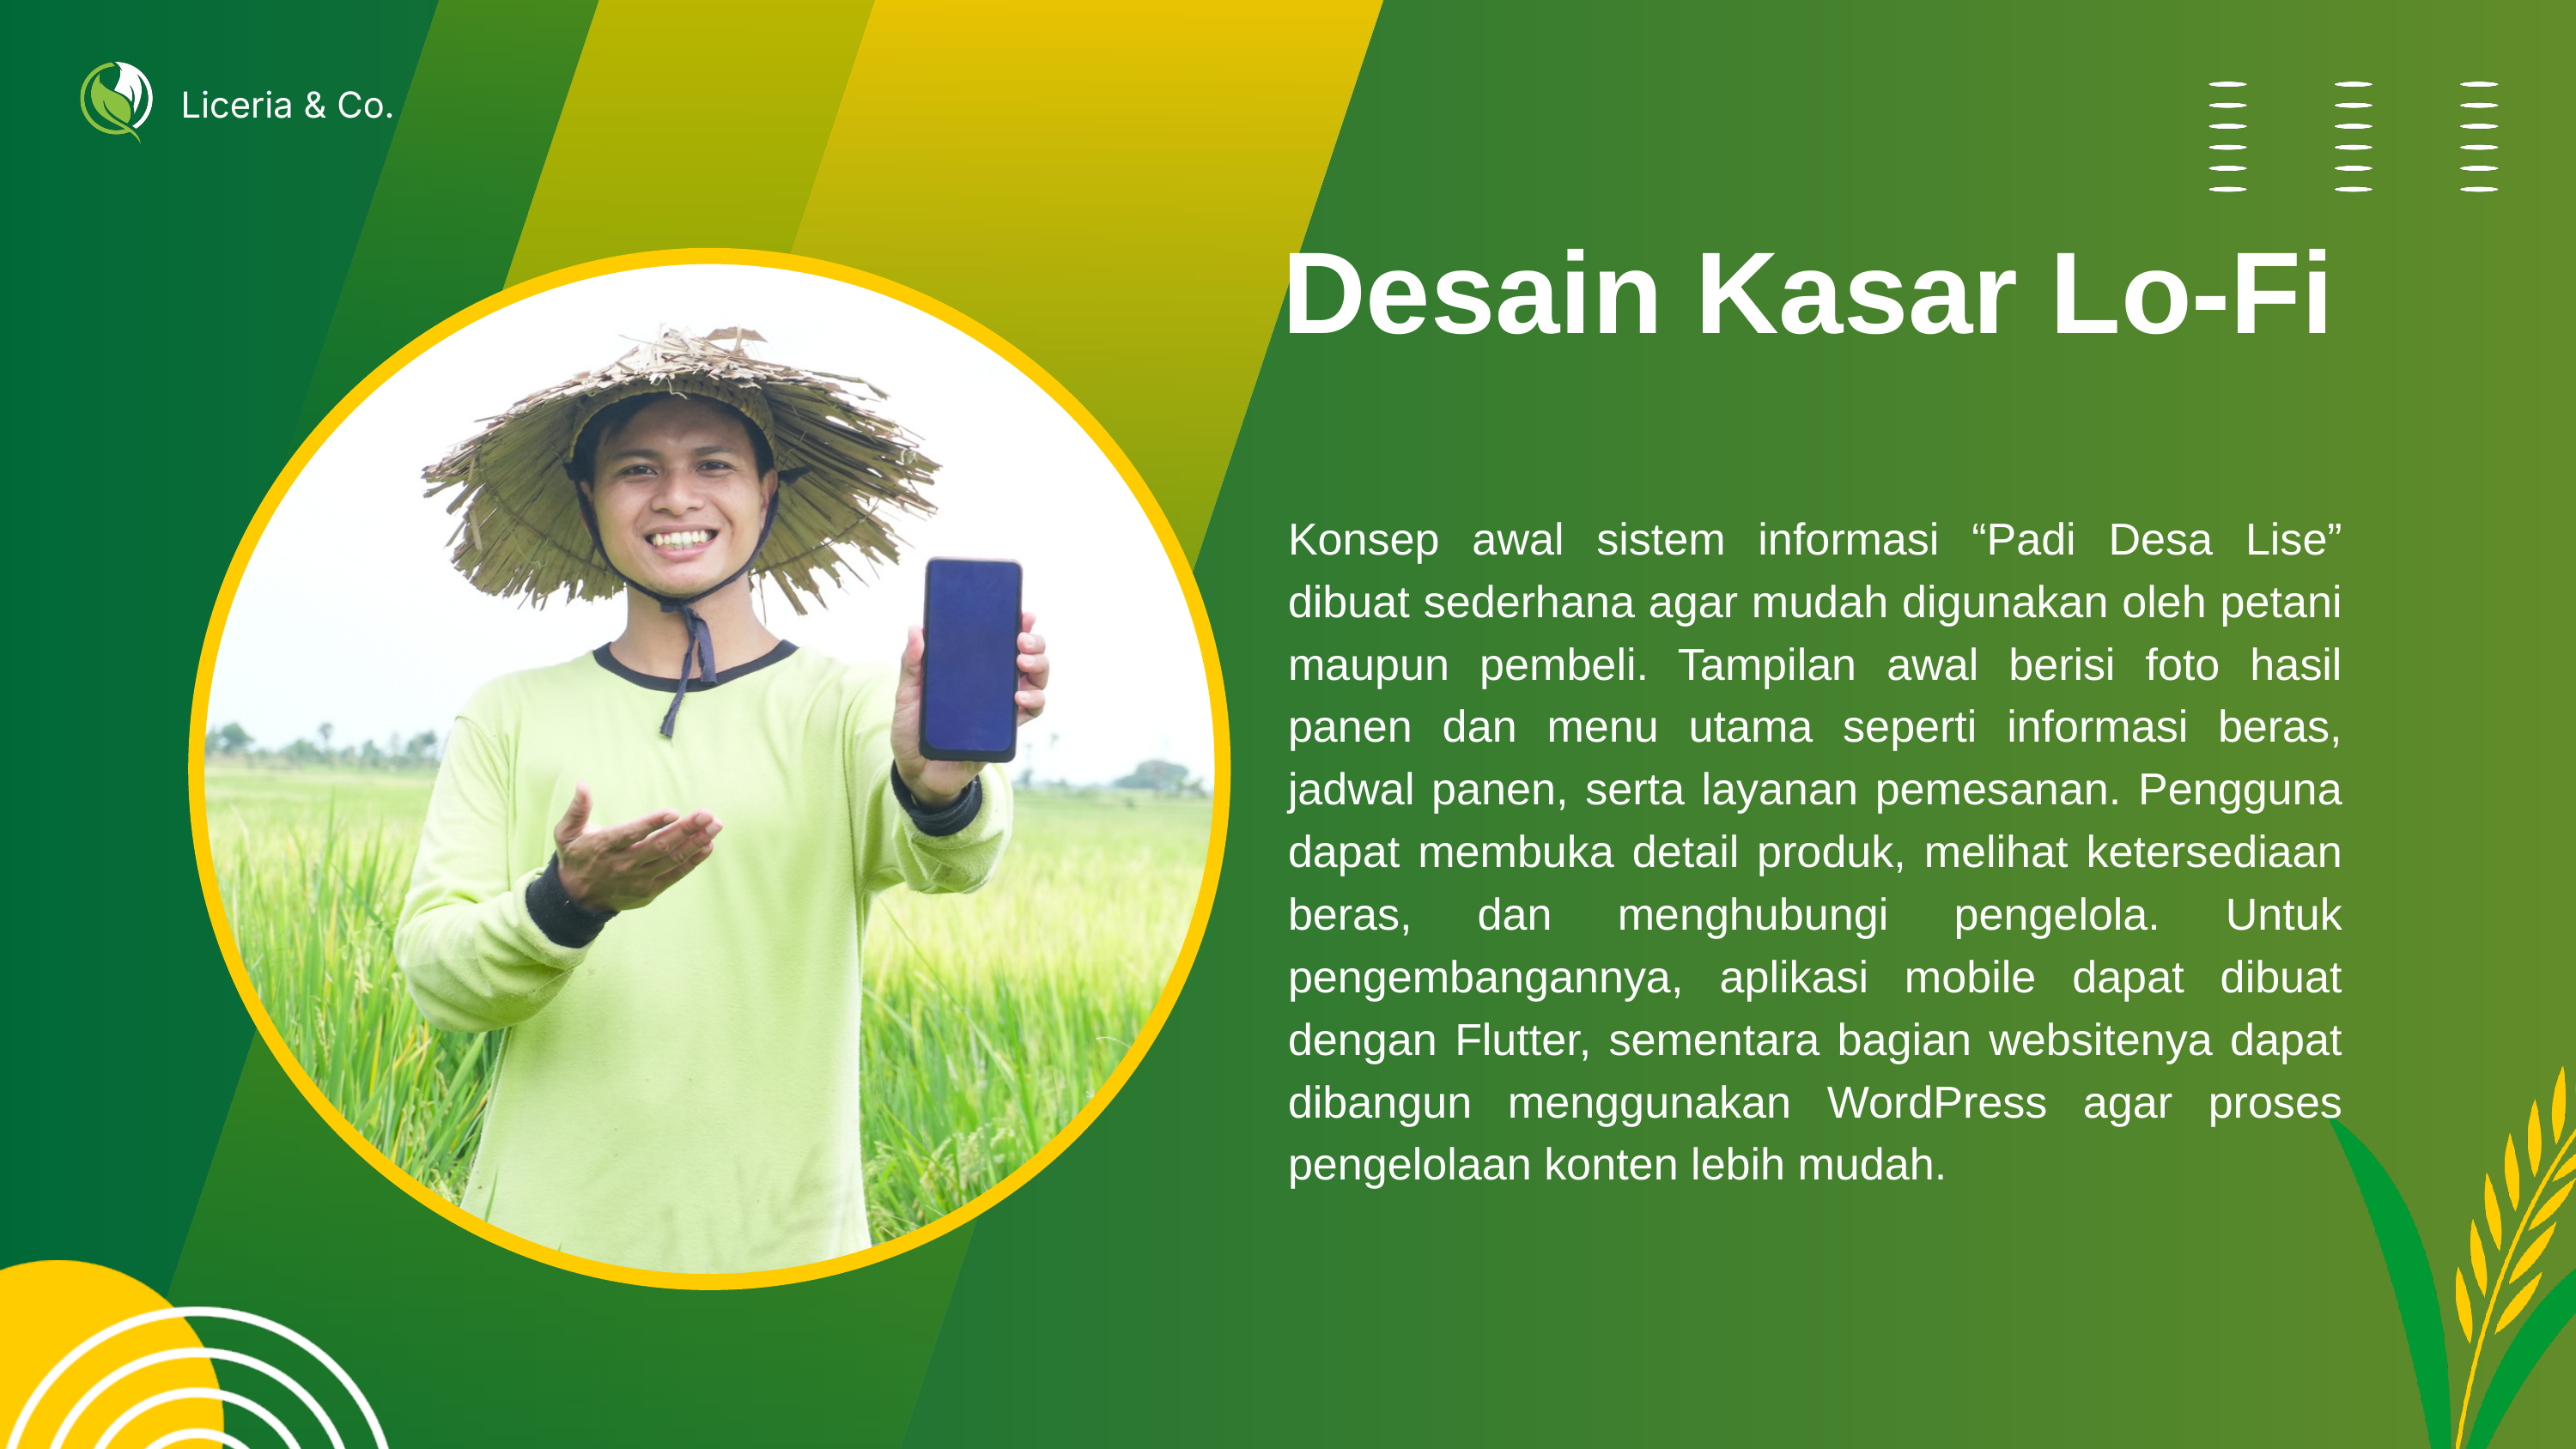

Liceria & Co.
Desain Kasar Lo-Fi

Konsep awal sistem informasi “Padi Desa Lise” dibuat sederhana agar mudah digunakan oleh petani maupun pembeli. Tampilan awal berisi foto hasil panen dan menu utama seperti informasi beras, jadwal panen, serta layanan pemesanan. Pengguna dapat membuka detail produk, melihat ketersediaan beras, dan menghubungi pengelola. Untuk pengembangannya, aplikasi mobile dapat dibuat dengan Flutter, sementara bagian websitenya dapat dibangun menggunakan WordPress agar proses pengelolaan konten lebih mudah.